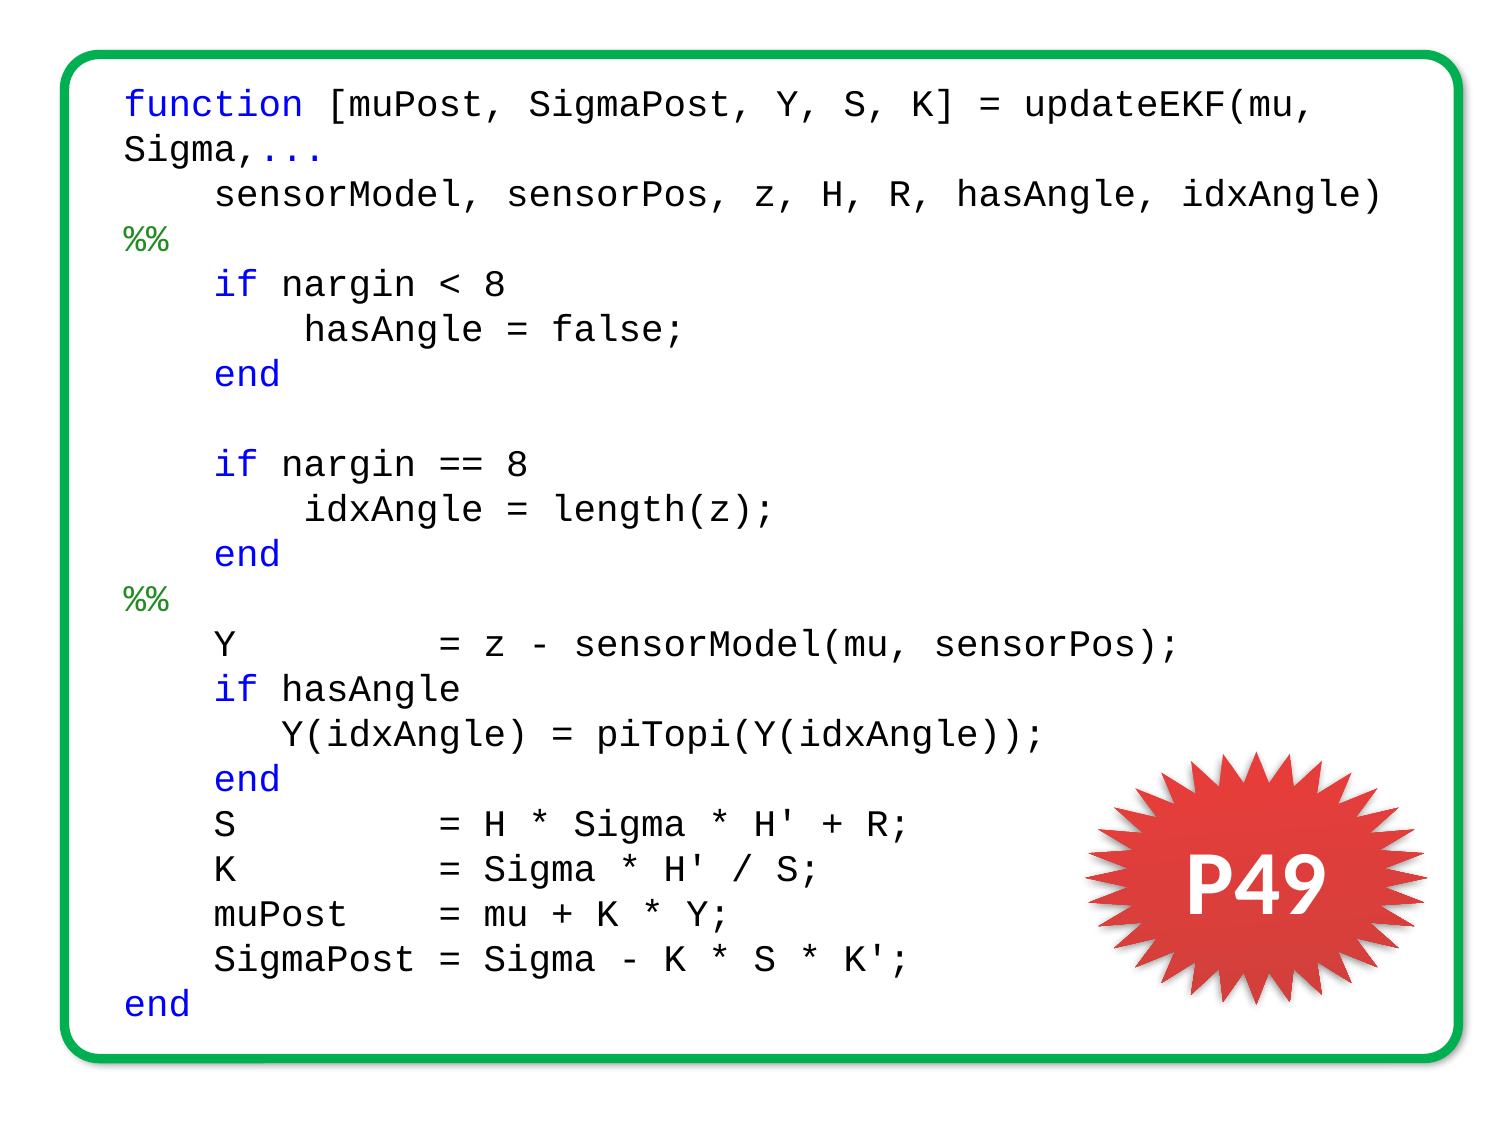

function [muPost, SigmaPost, Y, S, K] = updateEKF(mu, Sigma,...
    sensorModel, sensorPos, z, H, R, hasAngle, idxAngle)
%%
    if nargin < 8
        hasAngle = false;
    end

    if nargin == 8
        idxAngle = length(z);
    end
%%
    Y         = z - sensorModel(mu, sensorPos);
    if hasAngle
       Y(idxAngle) = piTopi(Y(idxAngle));
    end
    S         = H * Sigma * H' + R;
    K         = Sigma * H' / S;
    muPost    = mu + K * Y;
    SigmaPost = Sigma - K * S * K';
end
P49